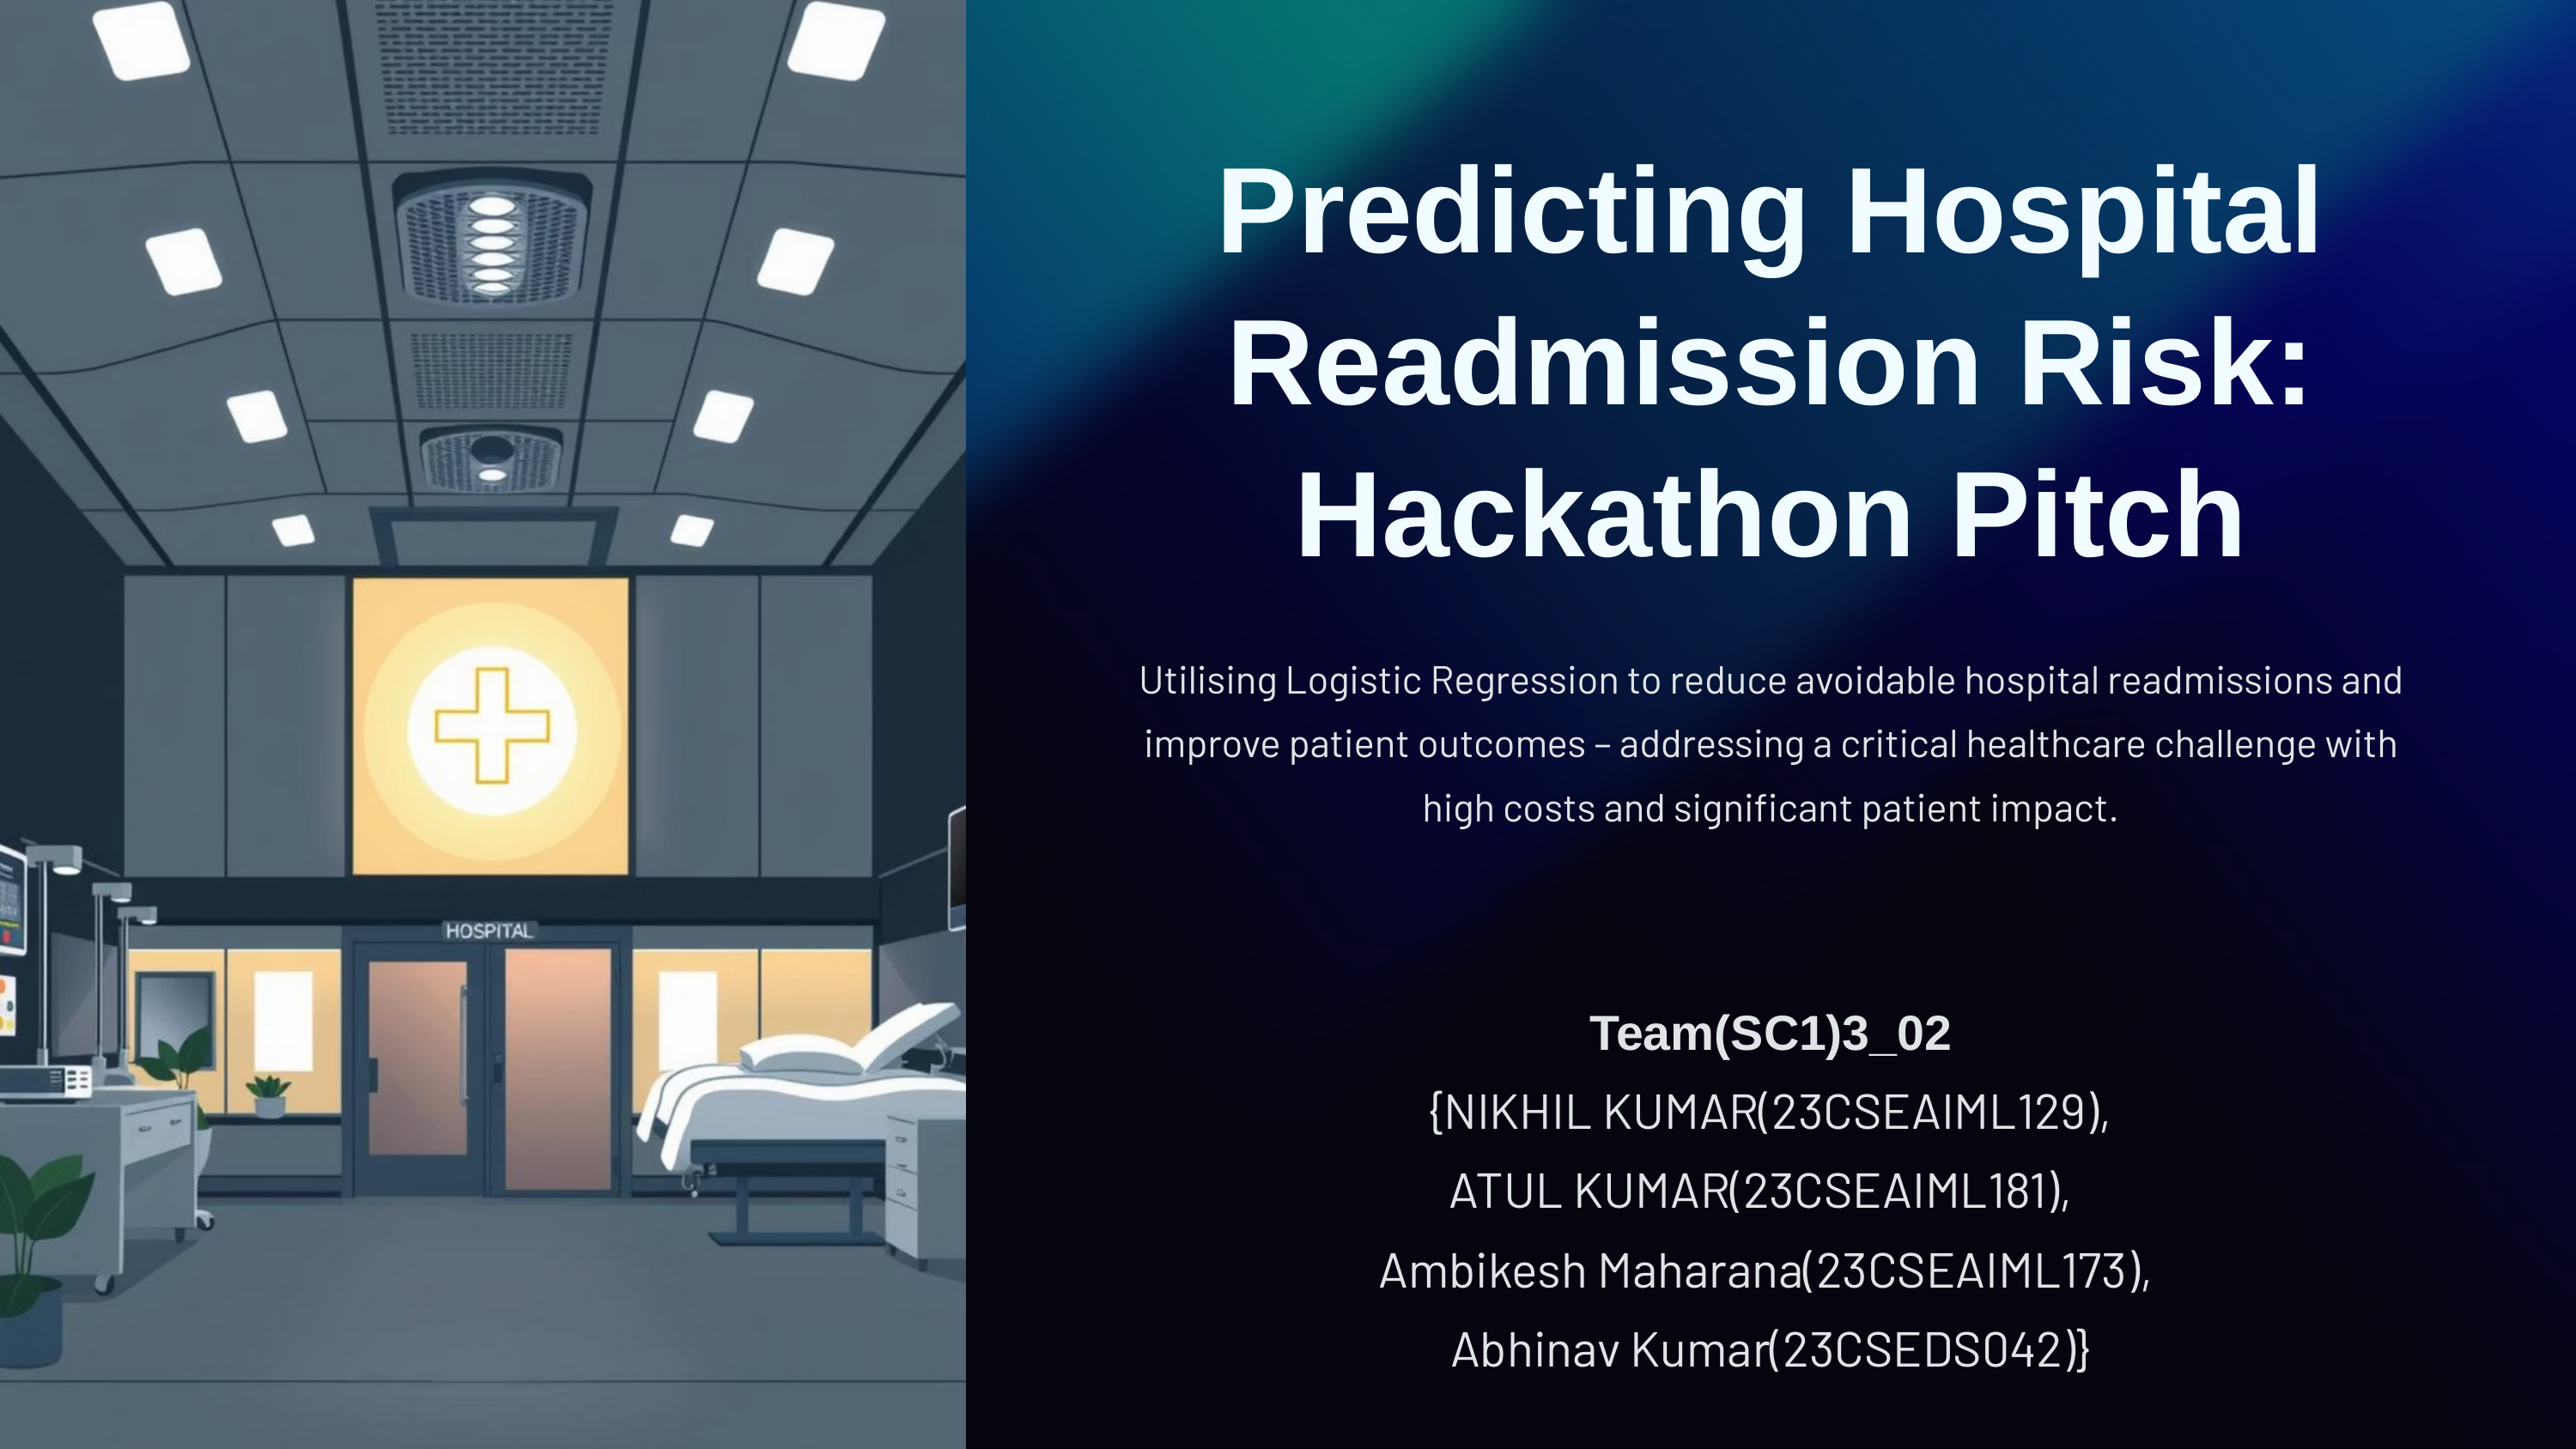

Predicting Hospital Readmission Risk: Hackathon Pitch
Utilising Logistic Regression to reduce avoidable hospital readmissions and improve patient outcomes – addressing a critical healthcare challenge with high costs and significant patient impact.
Team(SC1)3_02
{NIKHIL KUMAR(23CSEAIML129),
ATUL KUMAR(23CSEAIML181),
Ambikesh Maharana(23CSEAIML173),
Abhinav Kumar(23CSEDS042)}